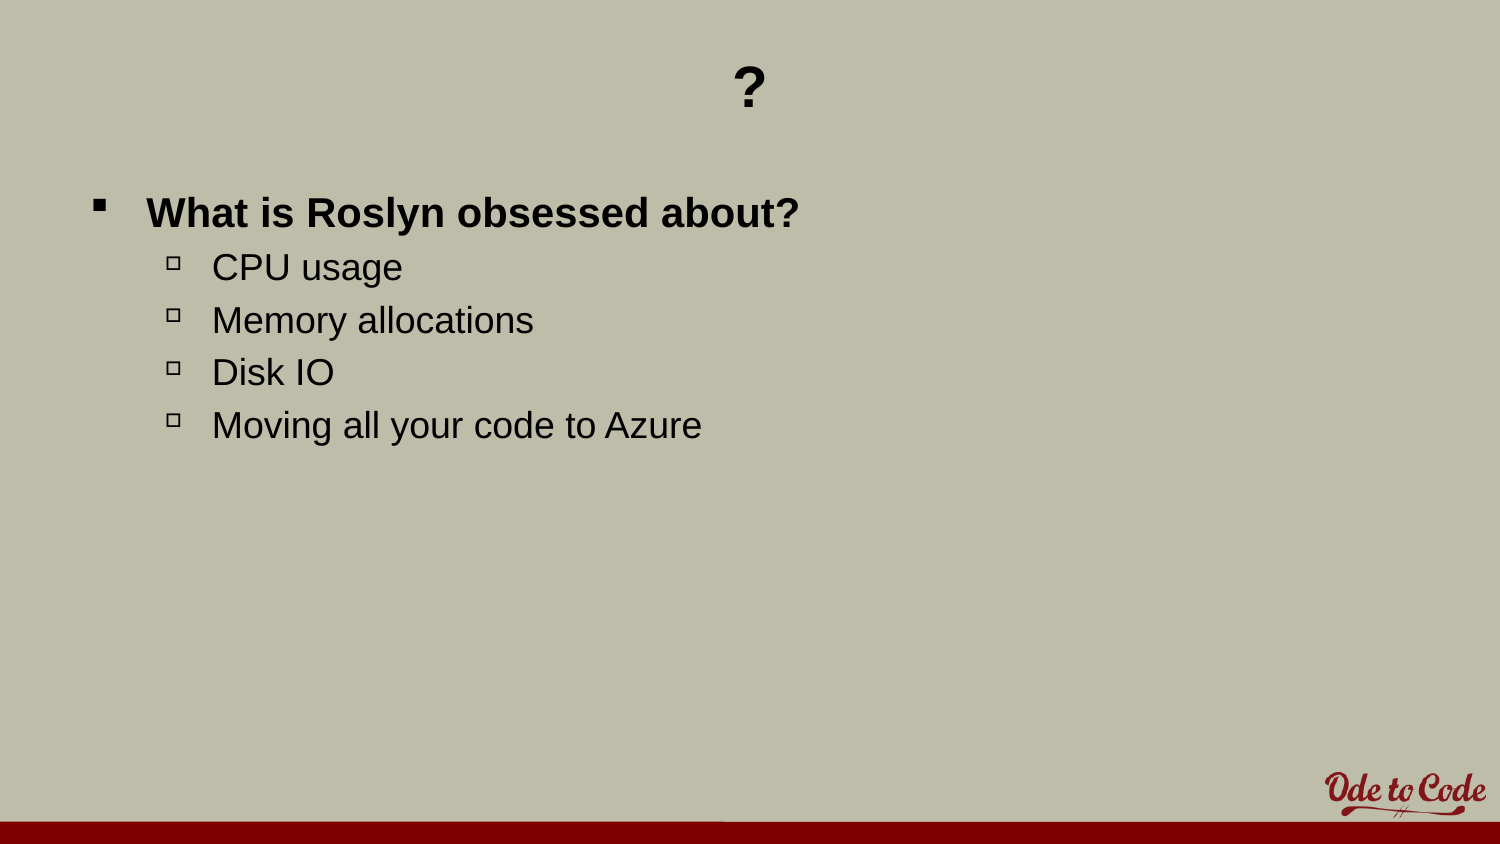

# ?
What is Roslyn obsessed about?
CPU usage
Memory allocations
Disk IO
Moving all your code to Azure